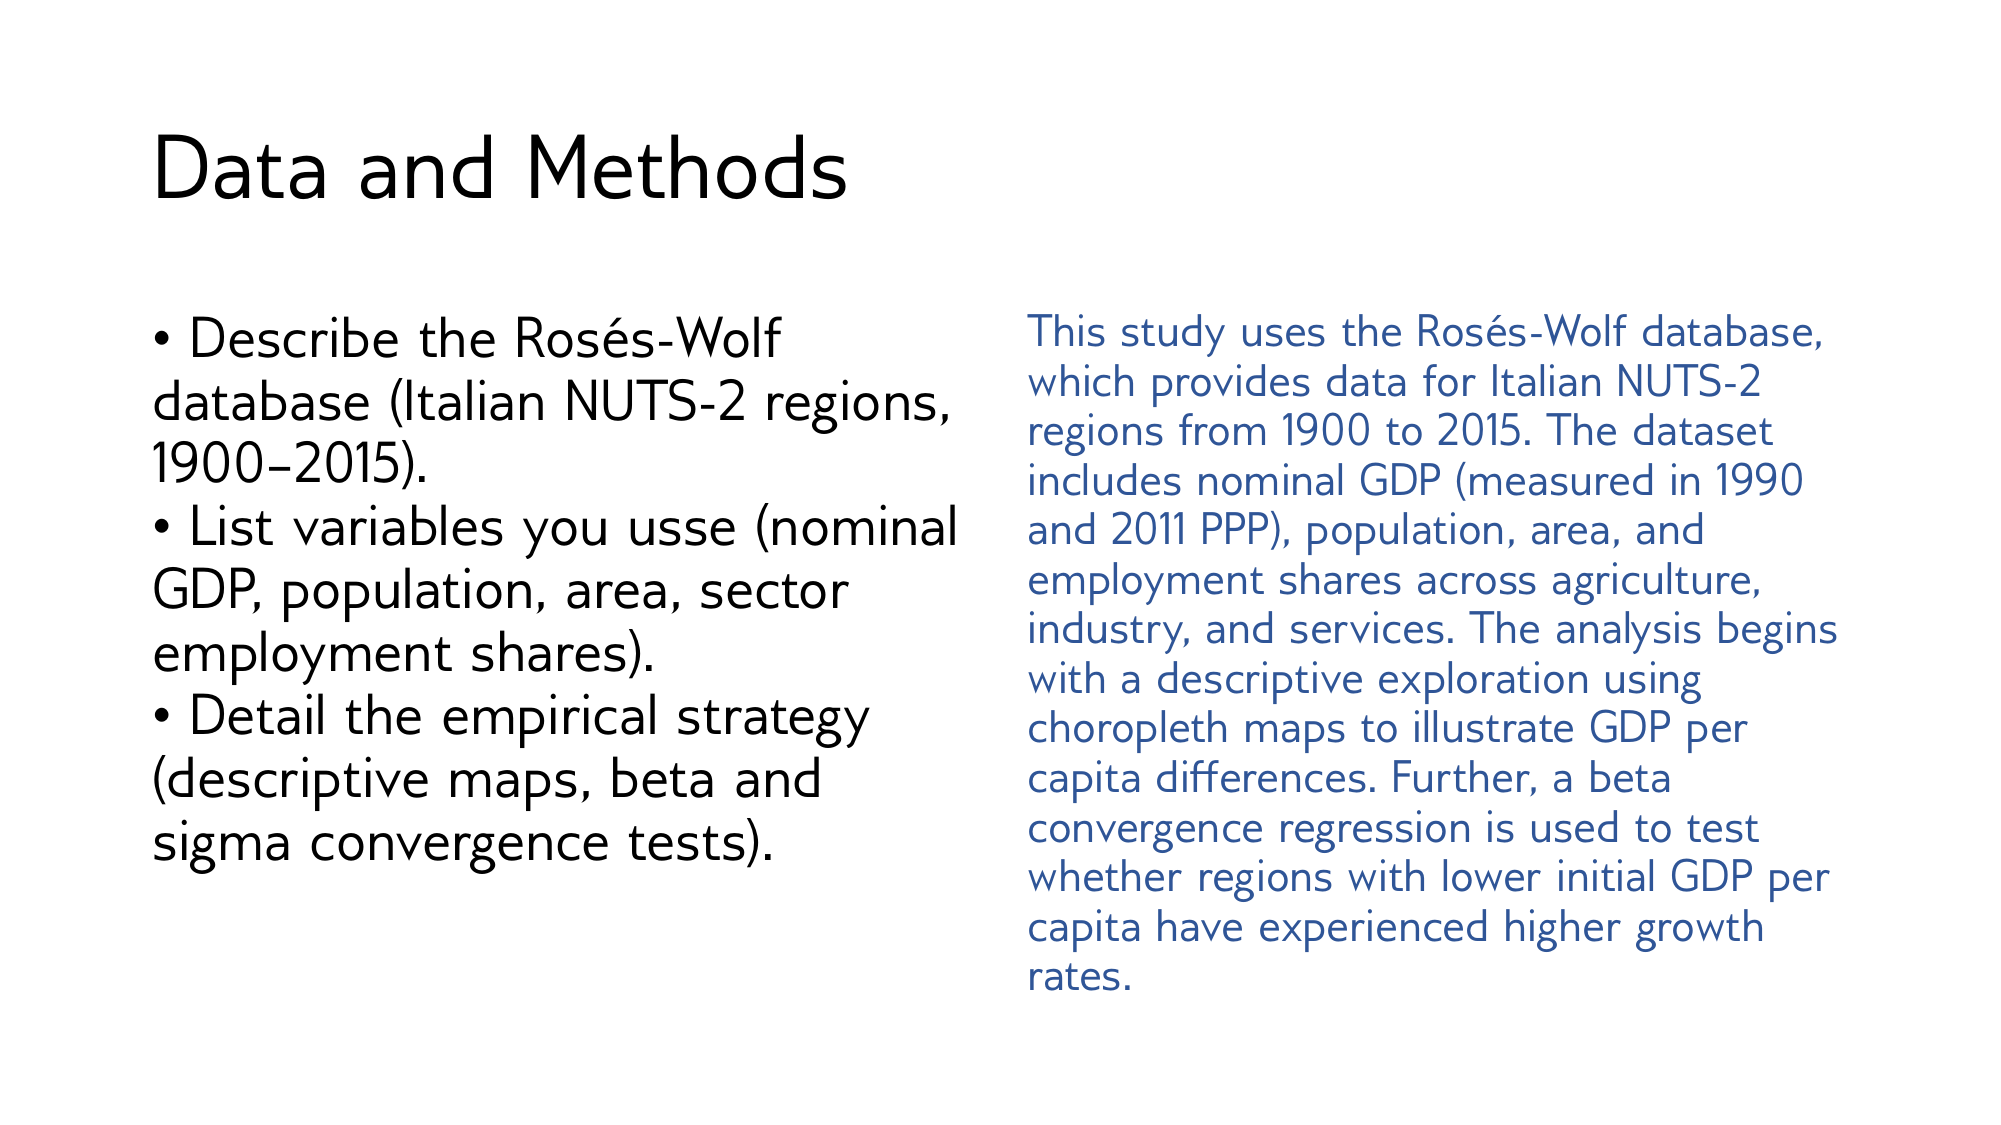

# Data and Methods
• Describe the Rosés-Wolf database (Italian NUTS-2 regions, 1900–2015).
• List variables you usse (nominal GDP, population, area, sector employment shares).
• Detail the empirical strategy (descriptive maps, beta and sigma convergence tests).
This study uses the Rosés-Wolf database, which provides data for Italian NUTS-2 regions from 1900 to 2015. The dataset includes nominal GDP (measured in 1990 and 2011 PPP), population, area, and employment shares across agriculture, industry, and services. The analysis begins with a descriptive exploration using choropleth maps to illustrate GDP per capita differences. Further, a beta convergence regression is used to test whether regions with lower initial GDP per capita have experienced higher growth rates.